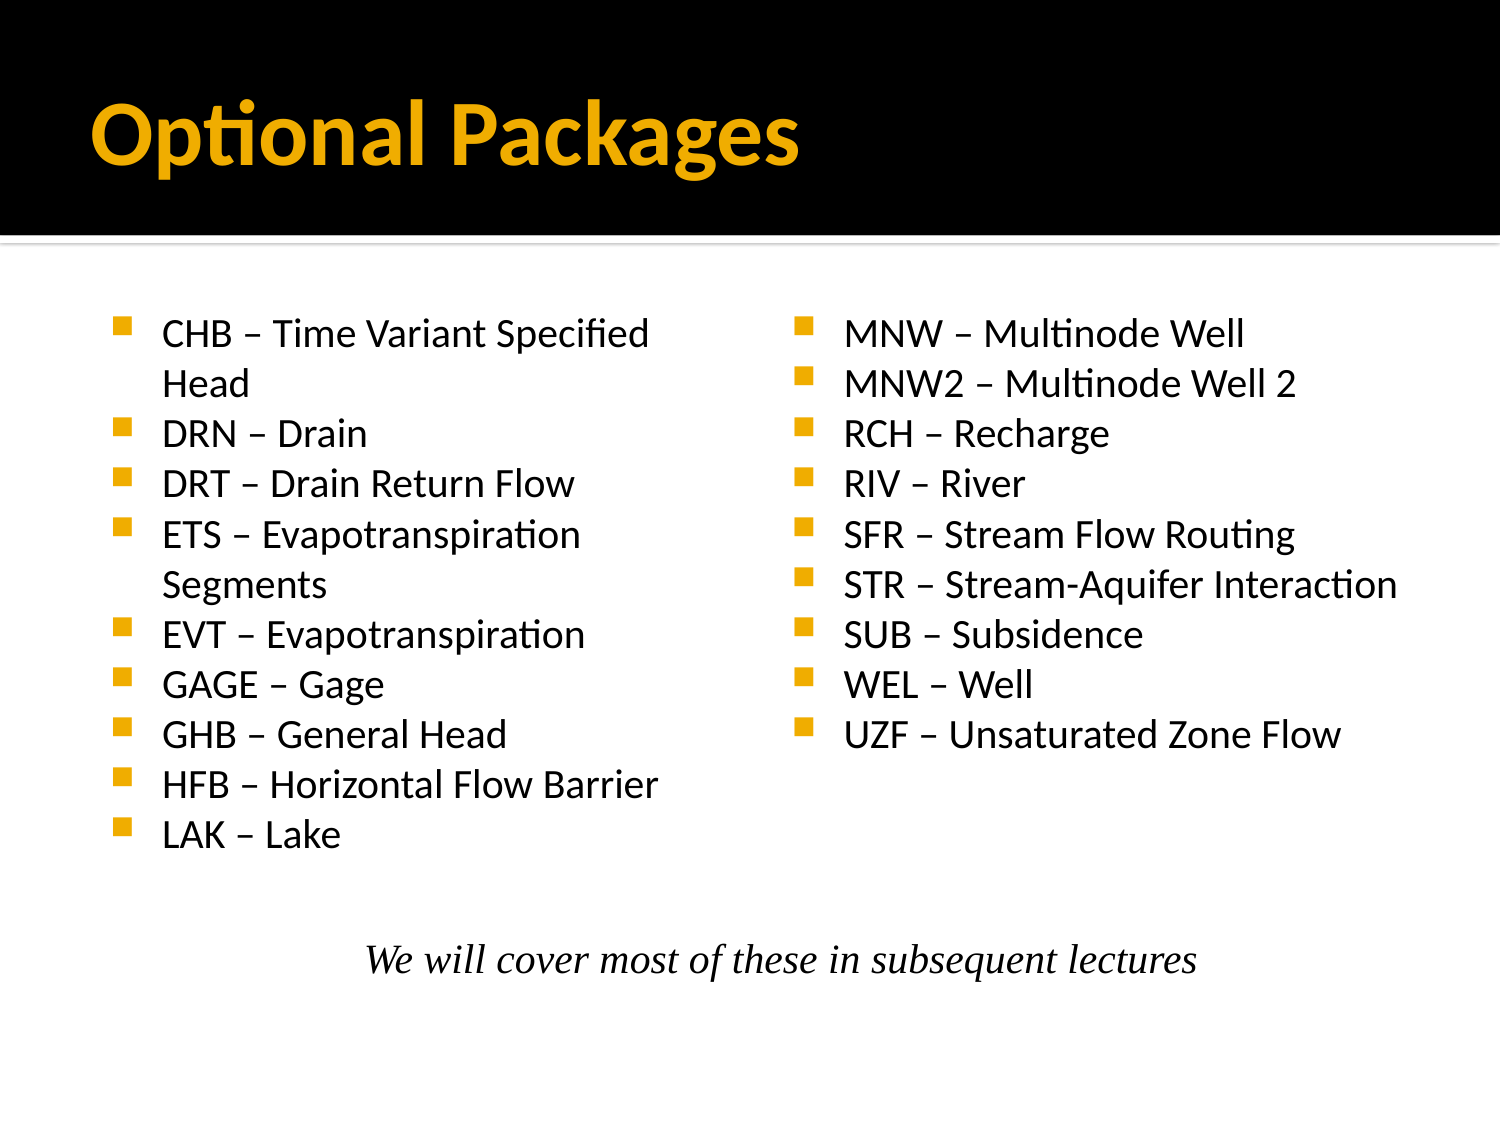

# Optional Packages
CHB – Time Variant Specified Head
DRN – Drain
DRT – Drain Return Flow
ETS – Evapotranspiration Segments
EVT – Evapotranspiration
GAGE – Gage
GHB – General Head
HFB – Horizontal Flow Barrier
LAK – Lake

MNW – Multinode Well
MNW2 – Multinode Well 2
RCH – Recharge
RIV – River
SFR – Stream Flow Routing
STR – Stream-Aquifer Interaction
SUB – Subsidence
WEL – Well
UZF – Unsaturated Zone Flow

We will cover most of these in subsequent lectures